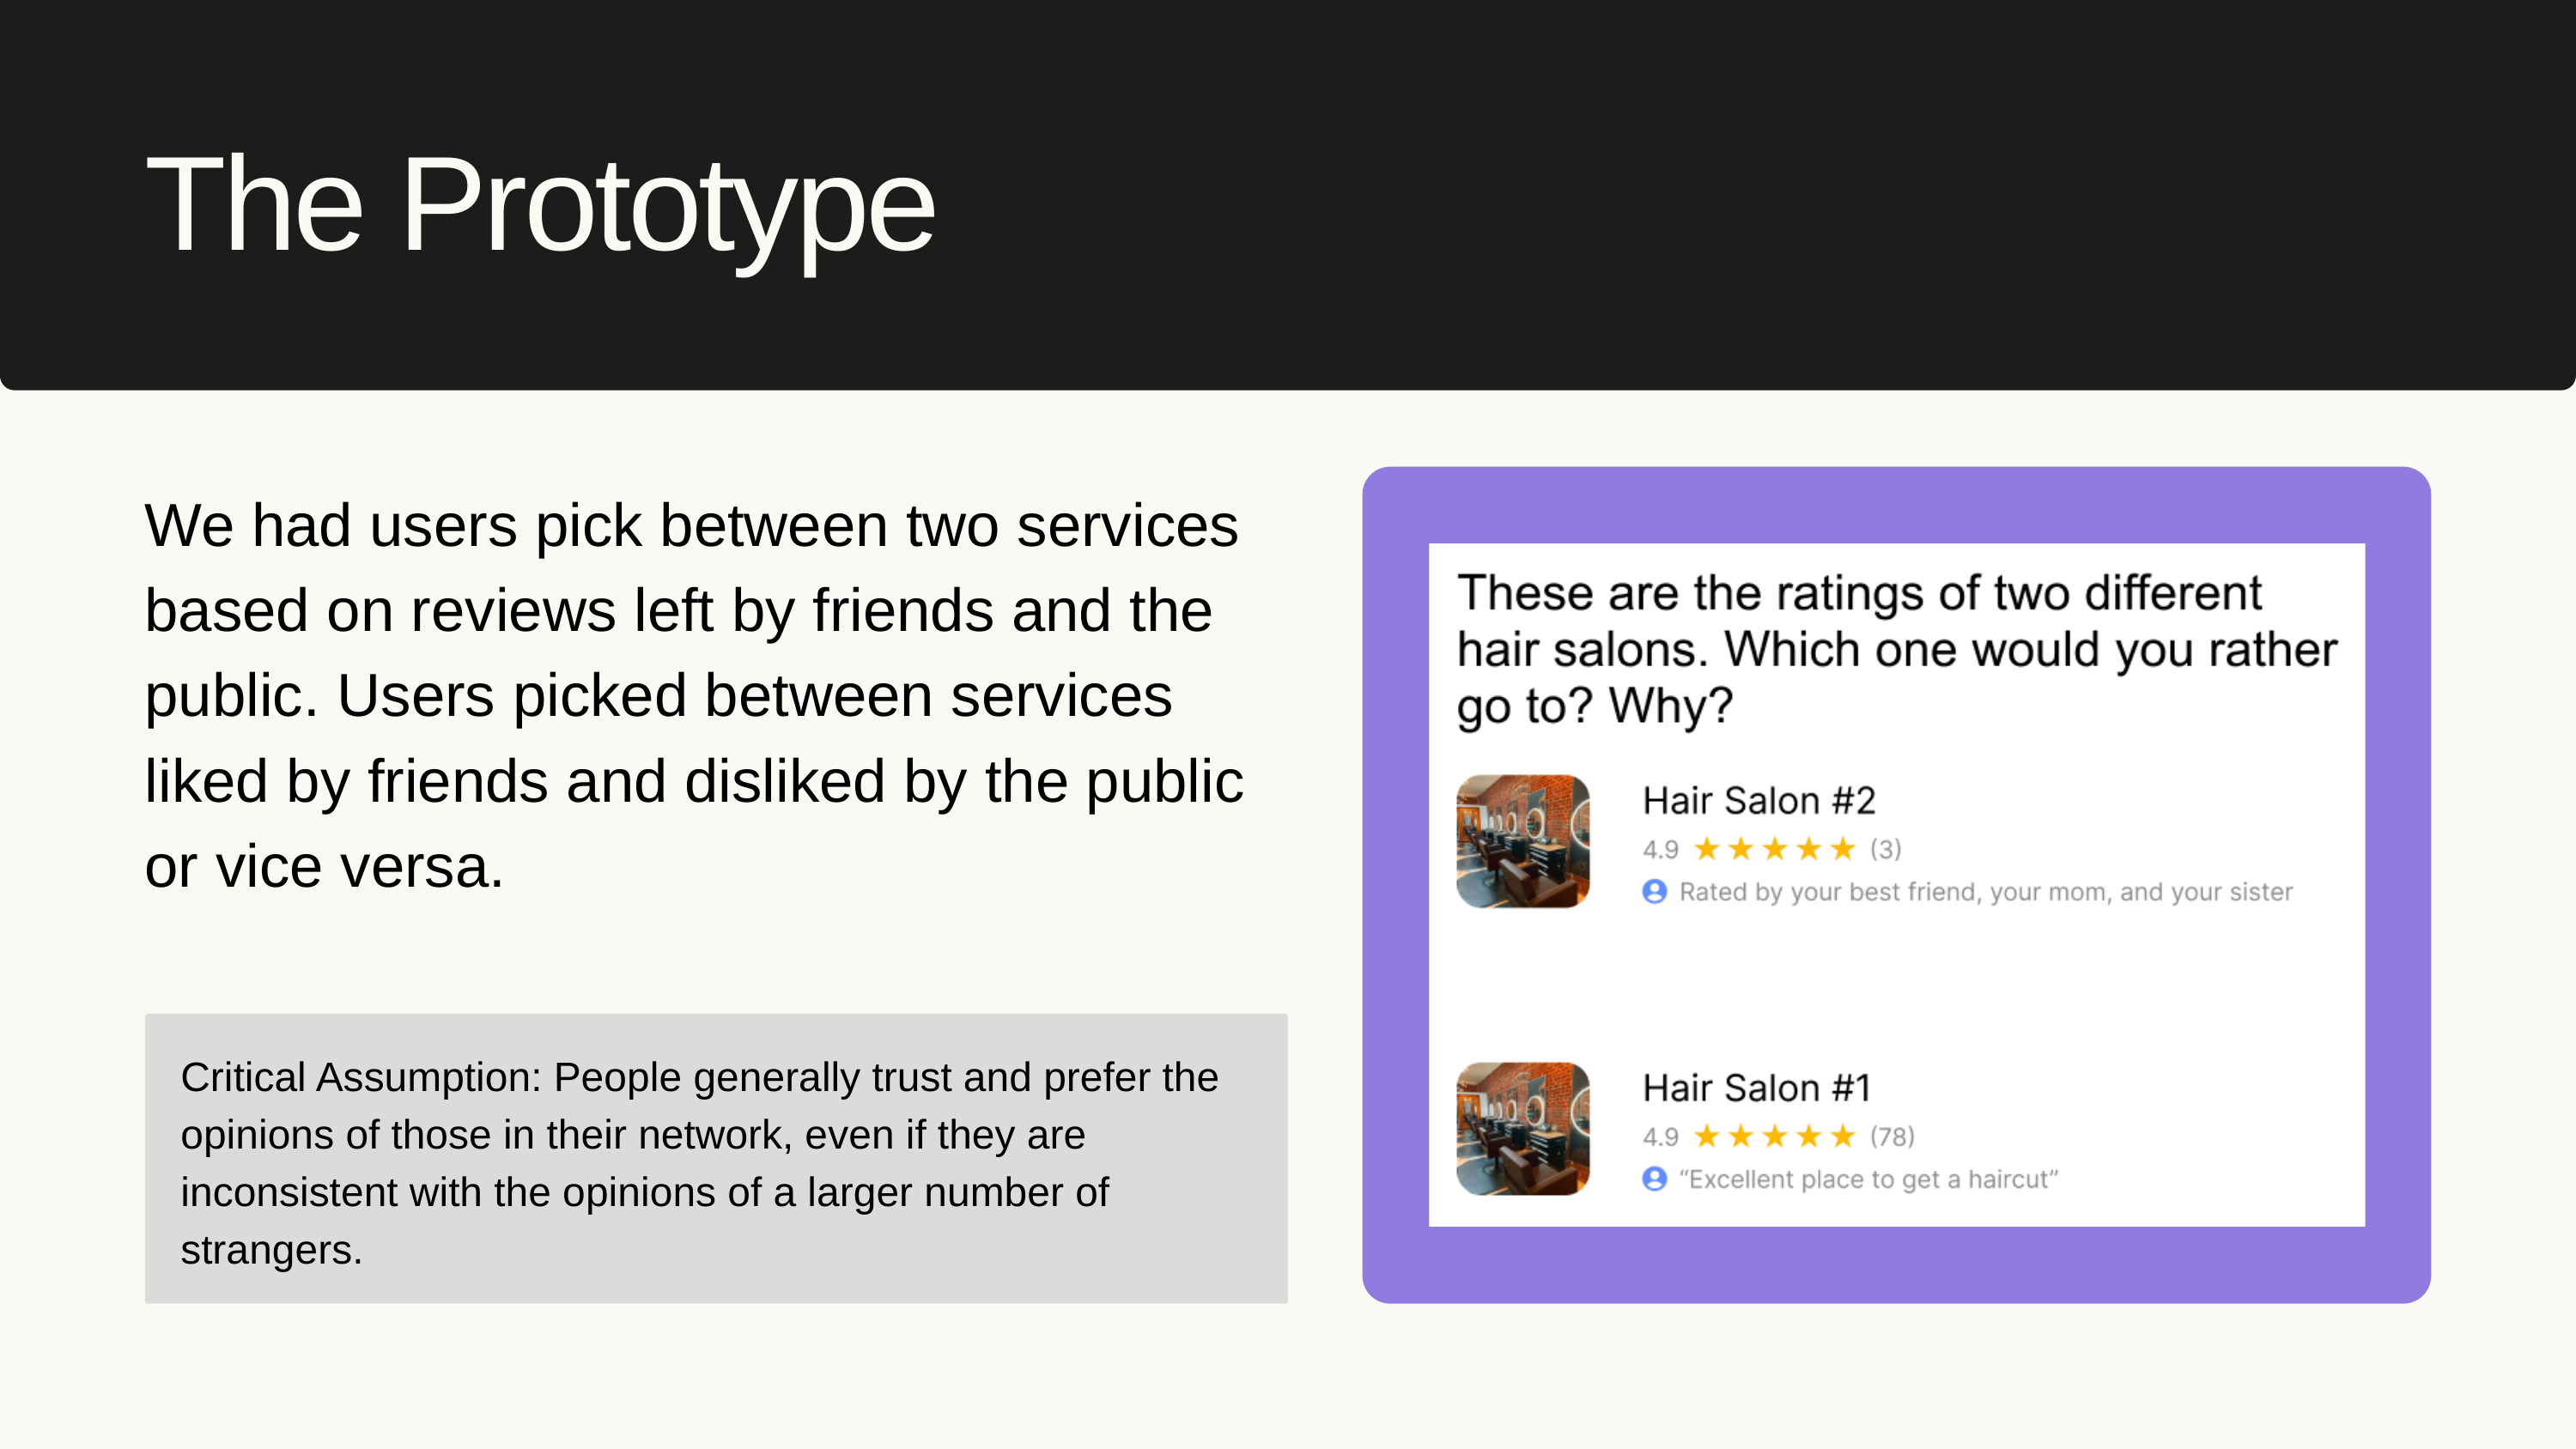

The Prototype

We had users pick between two services based on reviews left by friends and the public. Users picked between services liked by friends and disliked by the public or vice versa.

Critical Assumption: People generally trust and prefer the opinions of those in their network, even if they are inconsistent with the opinions of a larger number of strangers.